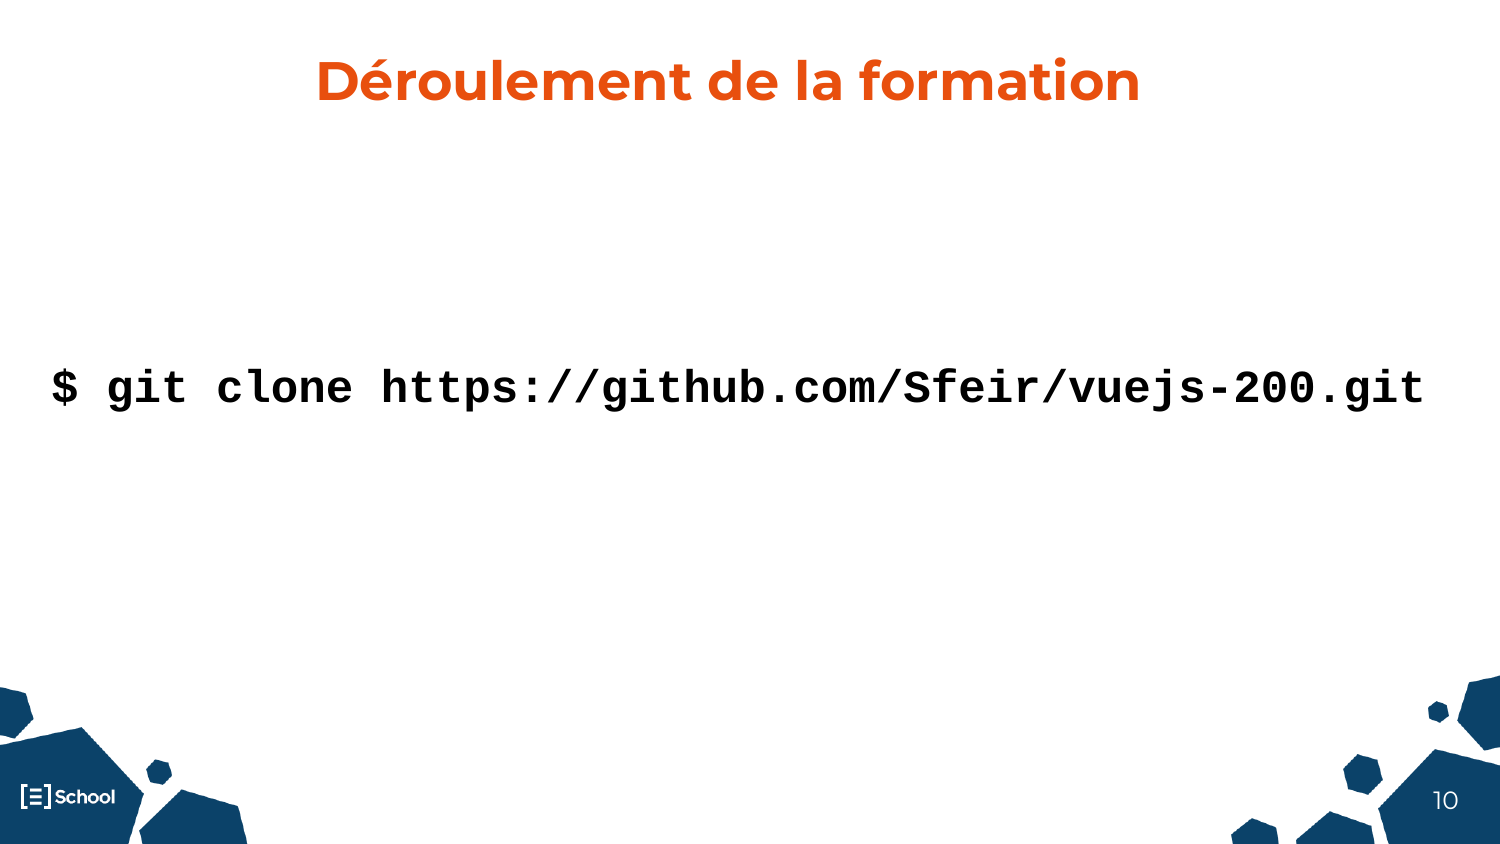

Déroulement de la formation
$ git clone https://github.com/Sfeir/vuejs-200.git
10